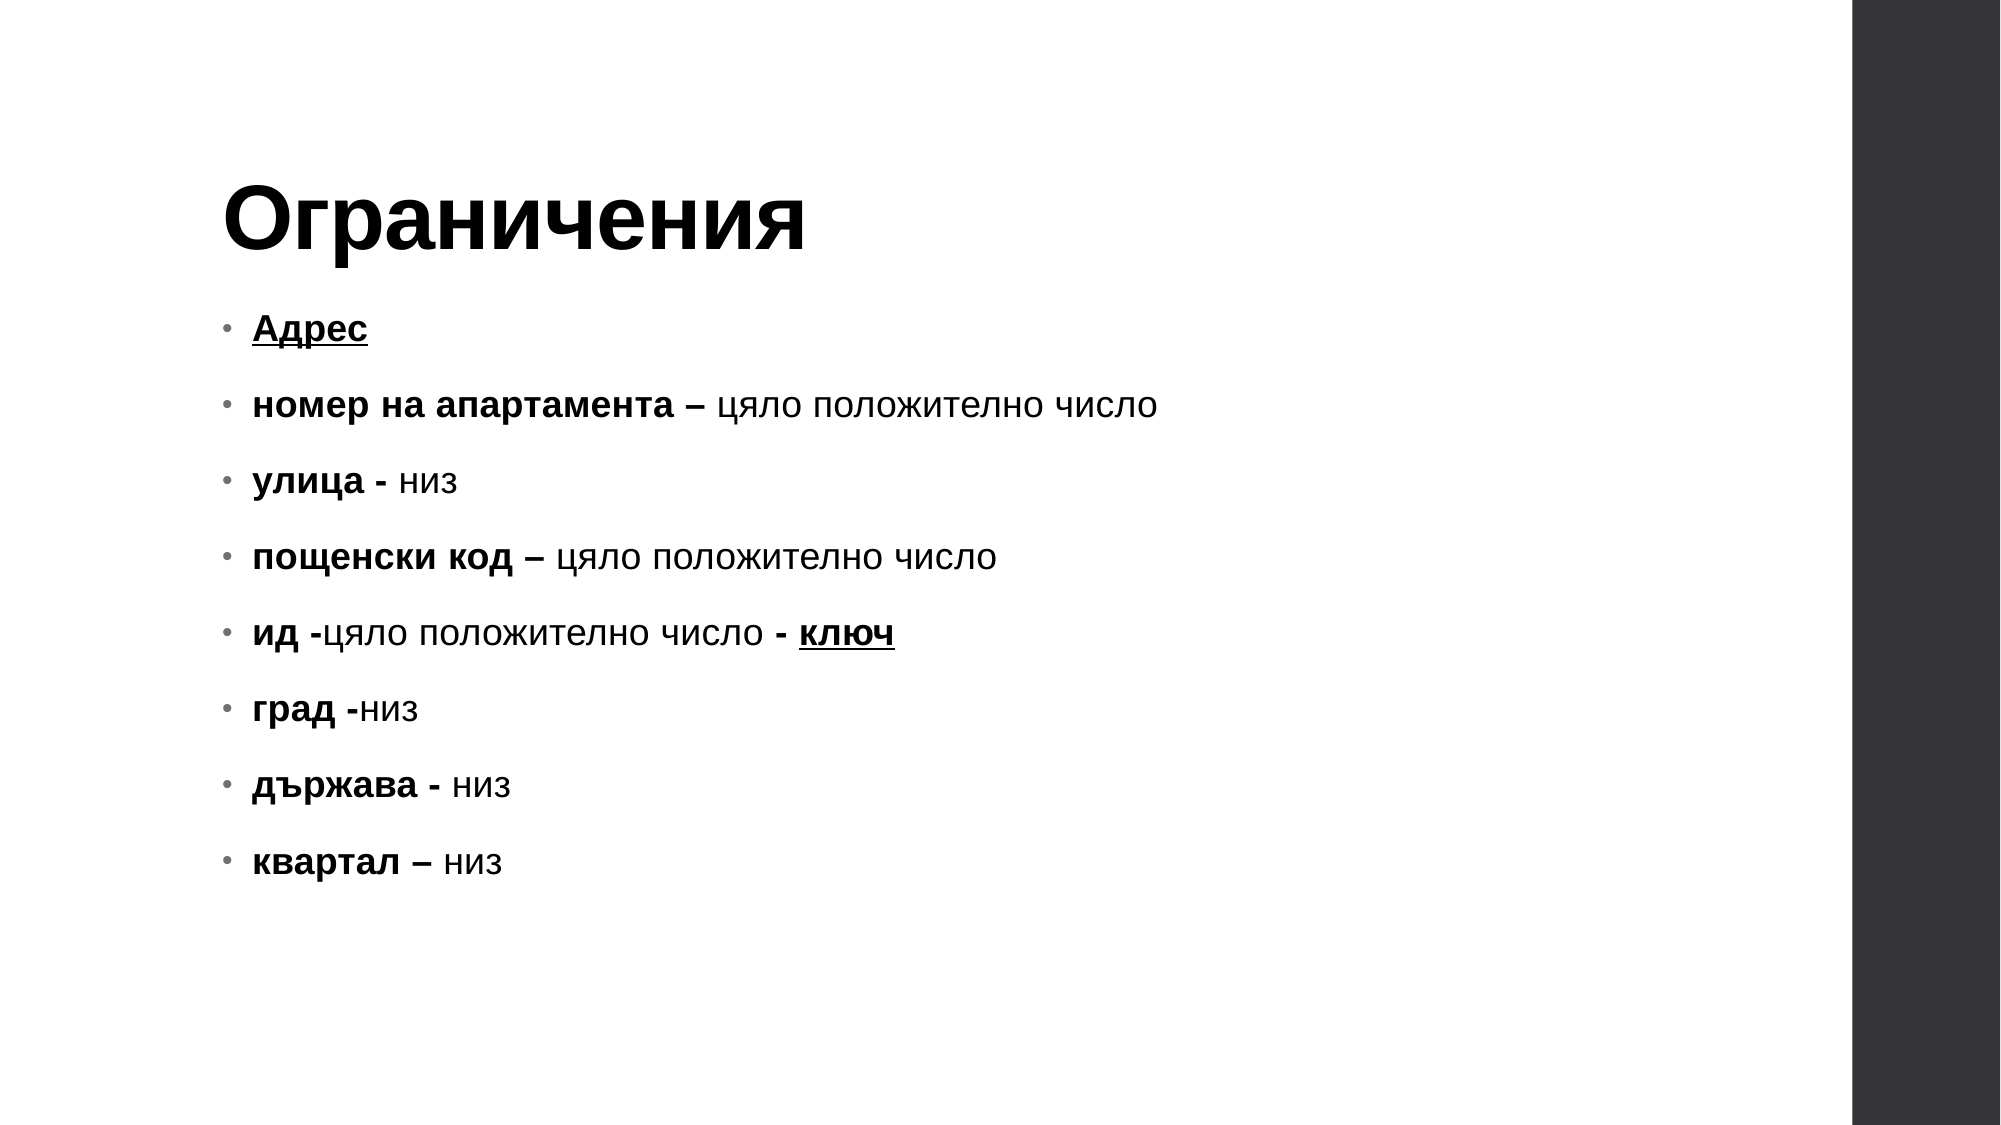

# Ограничения
Адрес
номер на апартамента – цяло положително число
улица - низ
пощенски код – цяло положително число
ид -цяло положително число - ключ
град -низ
държава - низ
квартал – низ